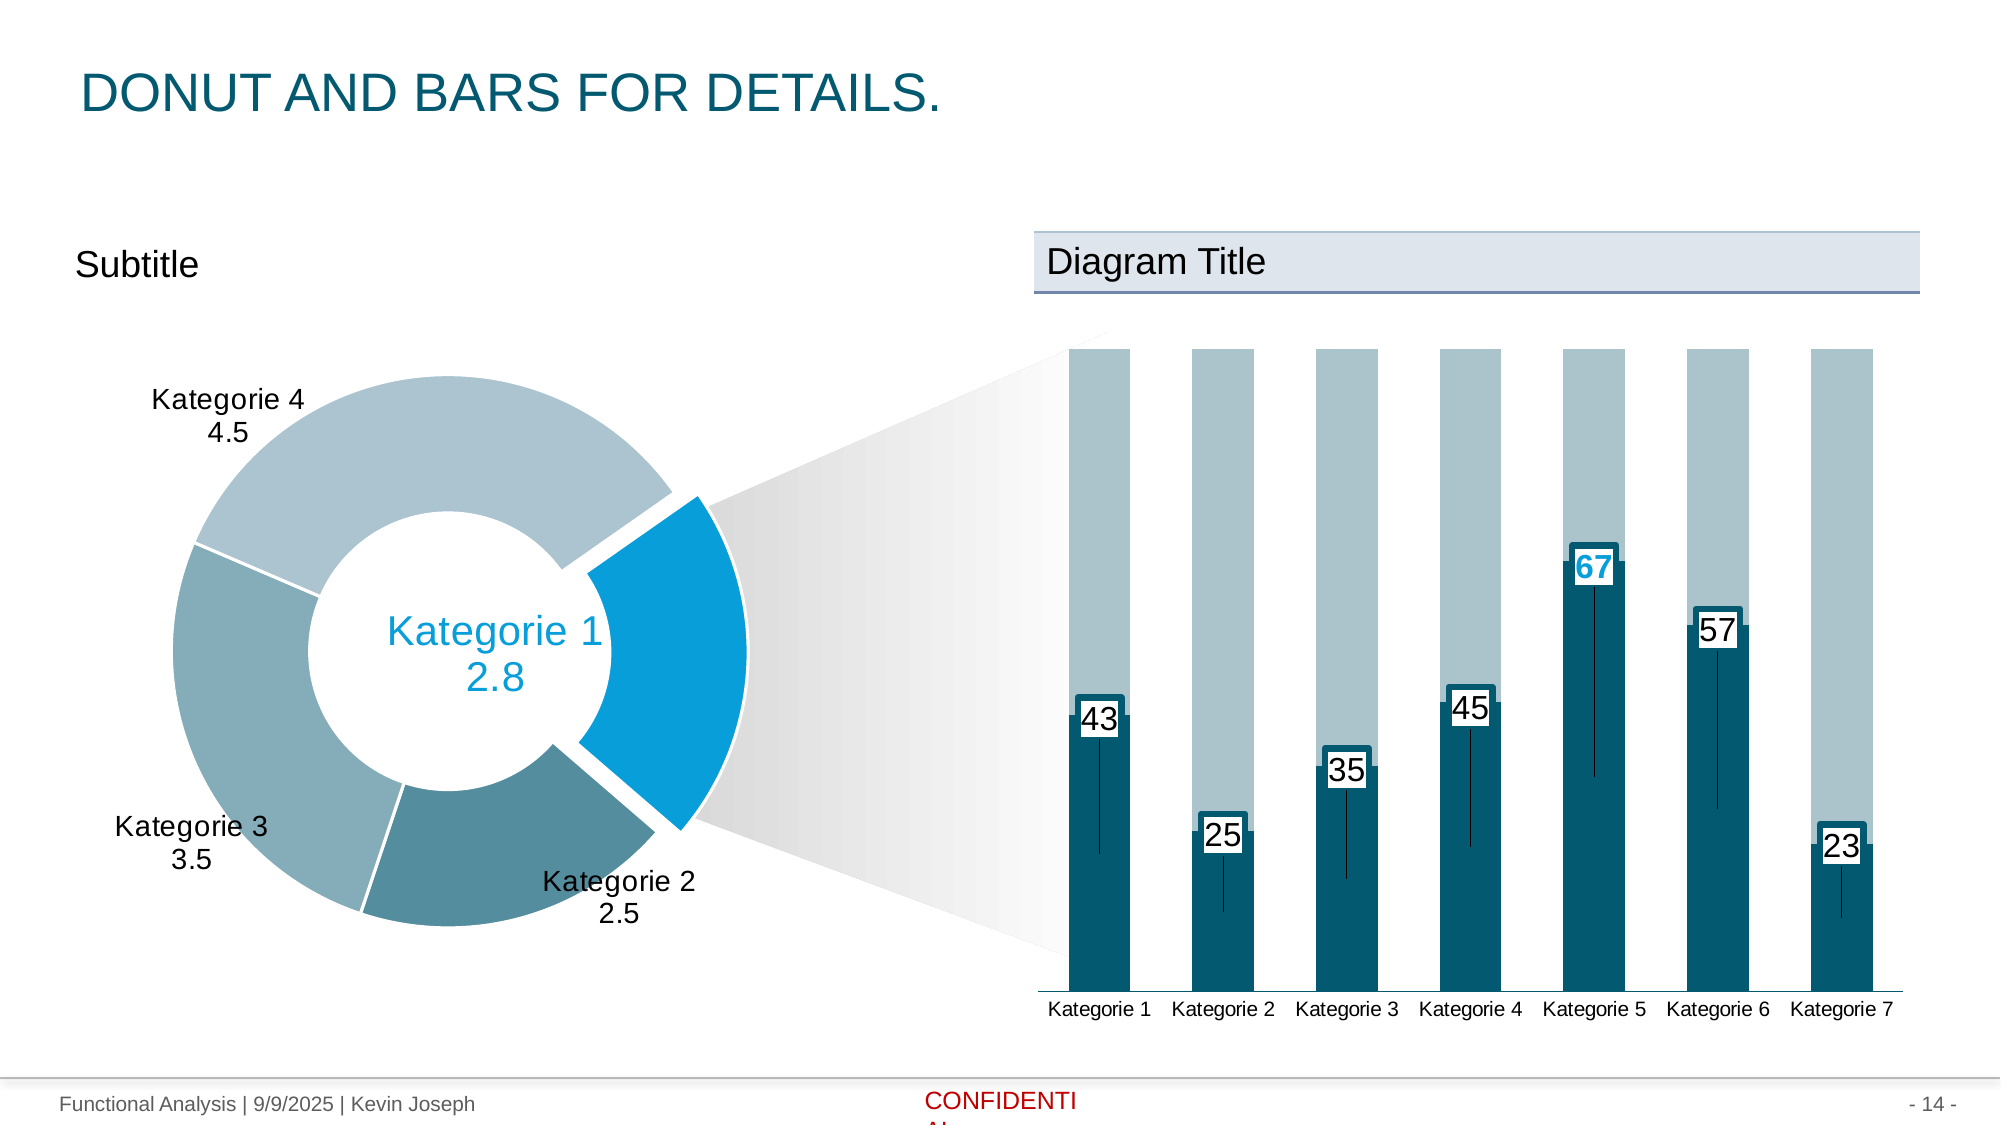

# Donut and bars for details.
| Diagram Title |
| --- |
Subtitle

### Chart

| Category | Datenreihe 1 |
|---|---|
| Kategorie 1 | 2.8 |
| Kategorie 2 | 2.5 |
| Kategorie 3 | 3.5 |
| Kategorie 4 | 4.5 |

### Chart

| Category | Datenreihe 1 | Datenreihe 2 |
|---|---|---|
| Kategorie 1 | 43.0 | 57.0 |
| Kategorie 2 | 25.0 | 75.0 |
| Kategorie 3 | 35.0 | 65.0 |
| Kategorie 4 | 45.0 | 55.0 |
| Kategorie 5 | 67.0 | 33.0 |
| Kategorie 6 | 57.0 | 43.0 |
| Kategorie 7 | 23.0 | 77.0 |